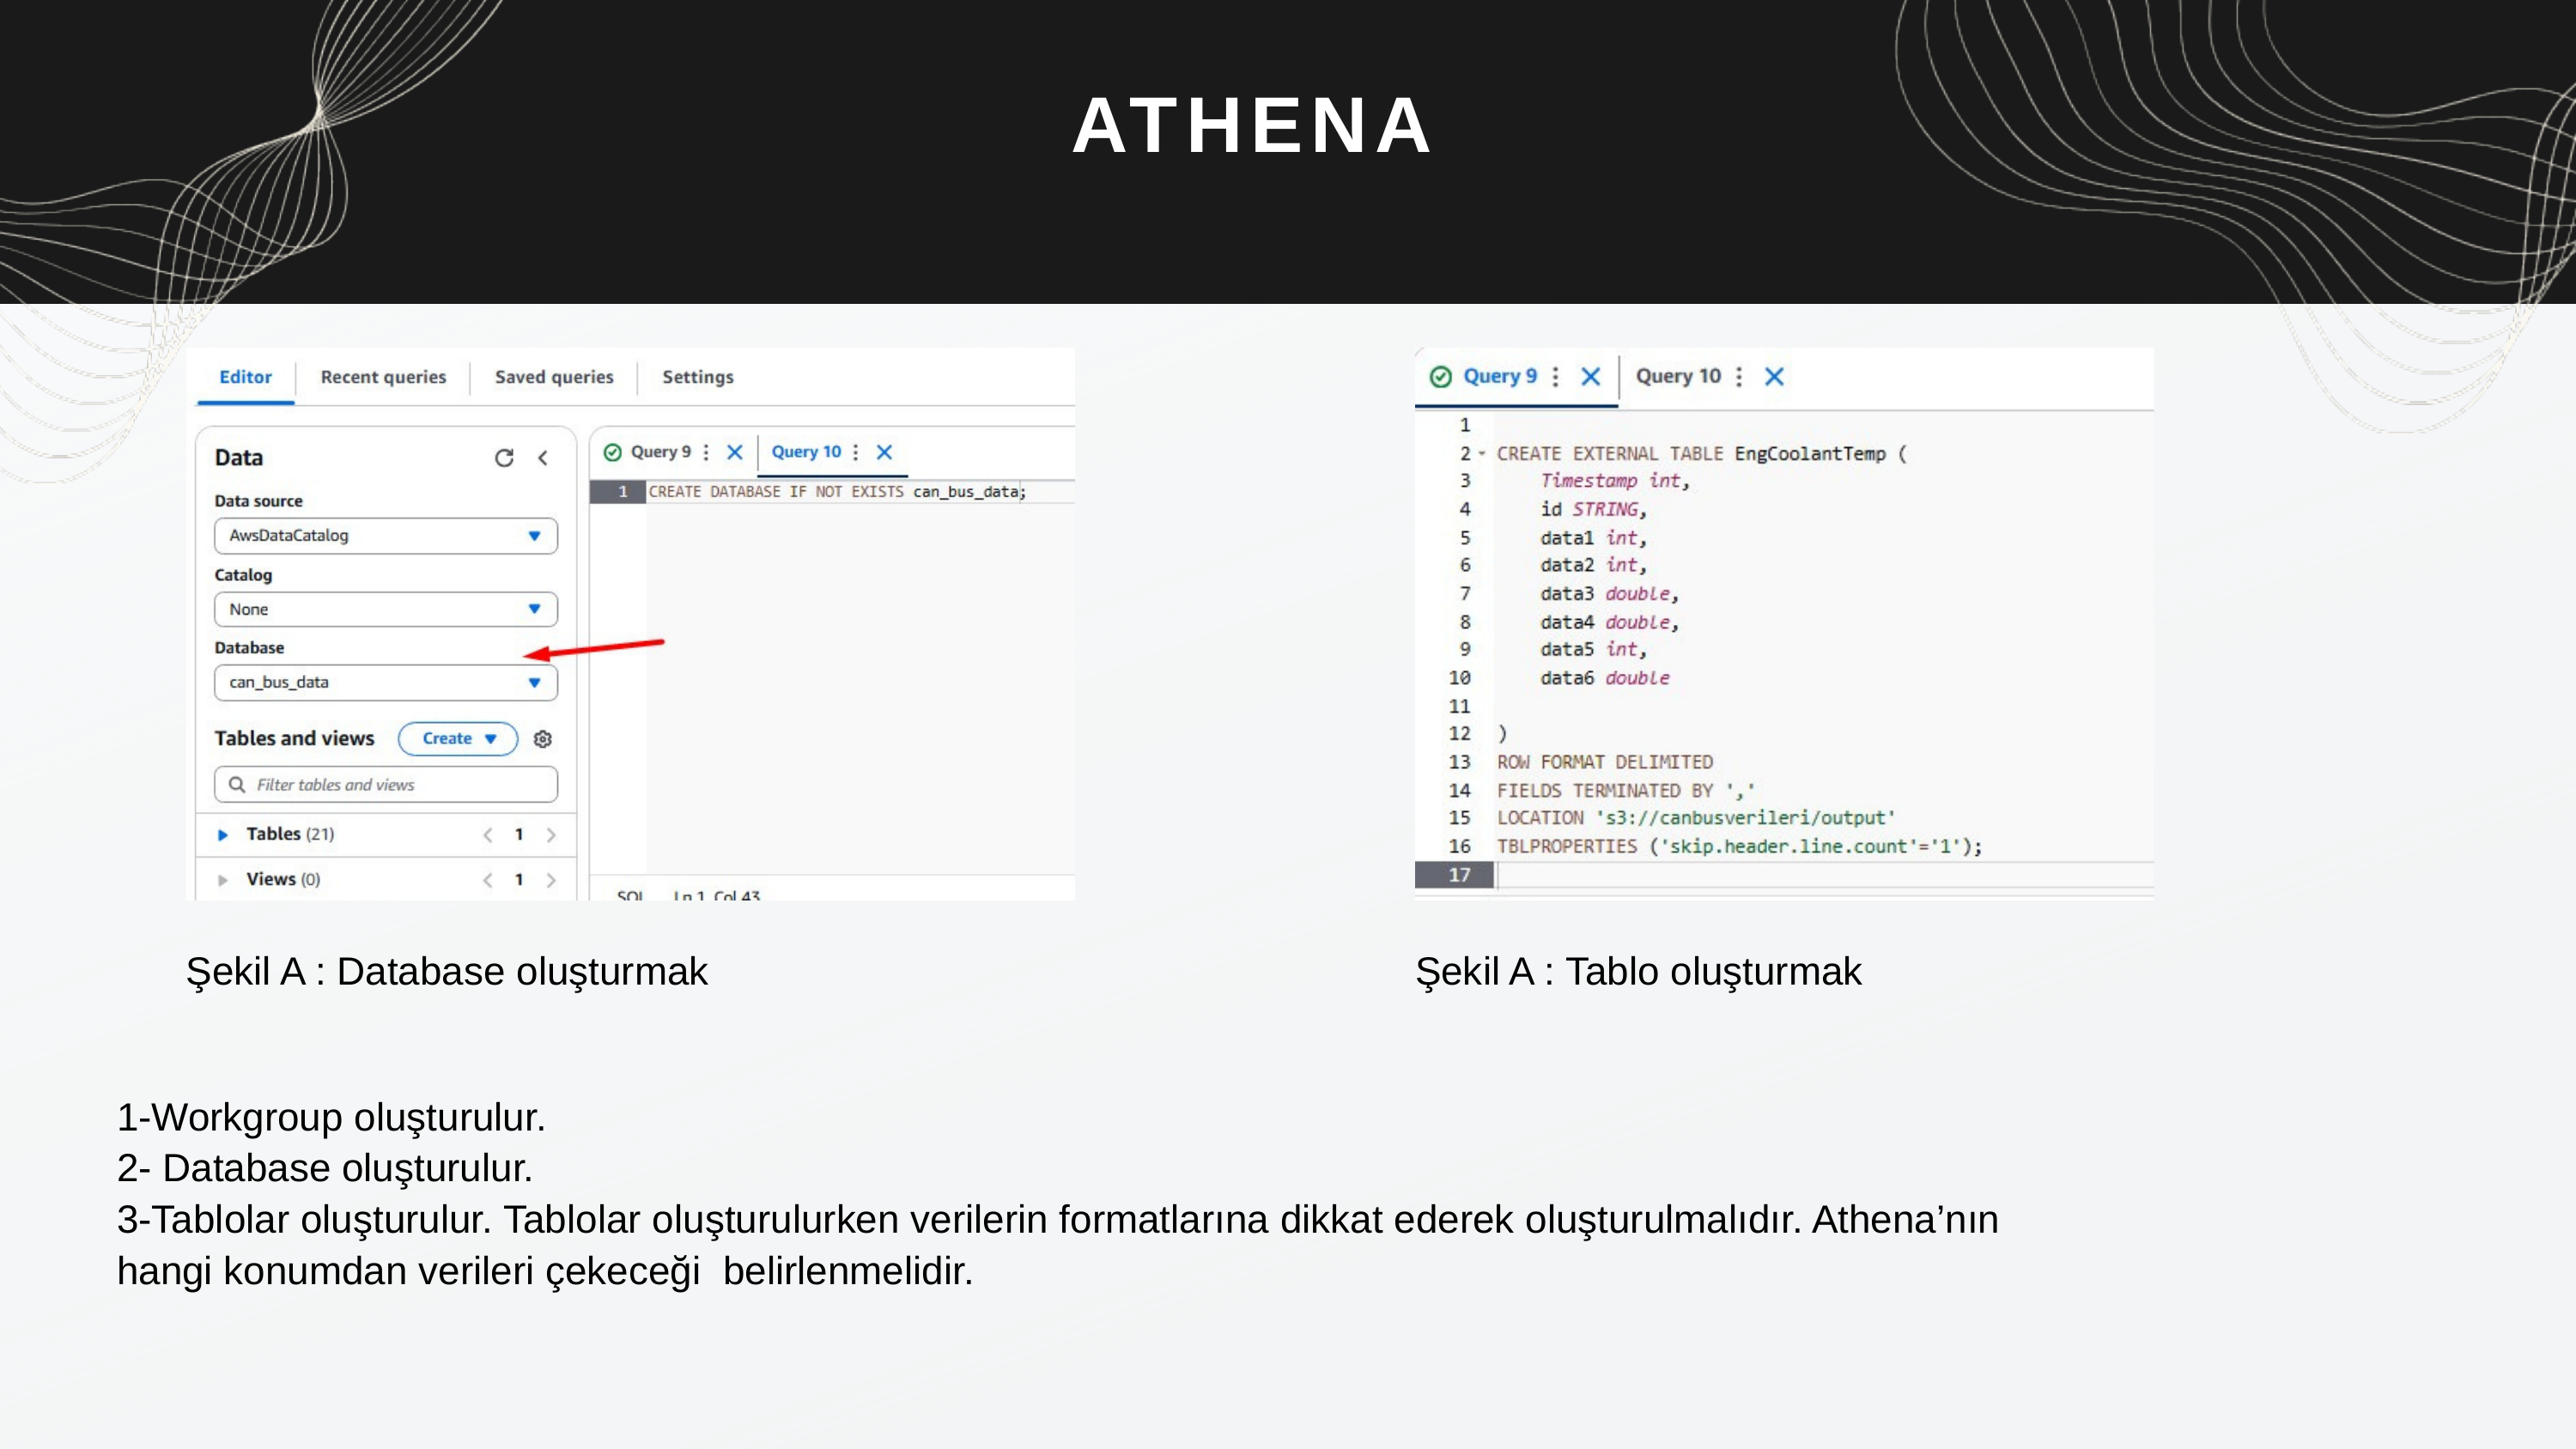

ATHENA

Şekil A : Database oluşturmak
Şekil A : Tablo oluşturmak
1-Workgroup oluşturulur.
2- Database oluşturulur.
3-Tablolar oluşturulur. Tablolar oluşturulurken verilerin formatlarına dikkat ederek oluşturulmalıdır. Athena’nın hangi konumdan verileri çekeceği  belirlenmelidir.